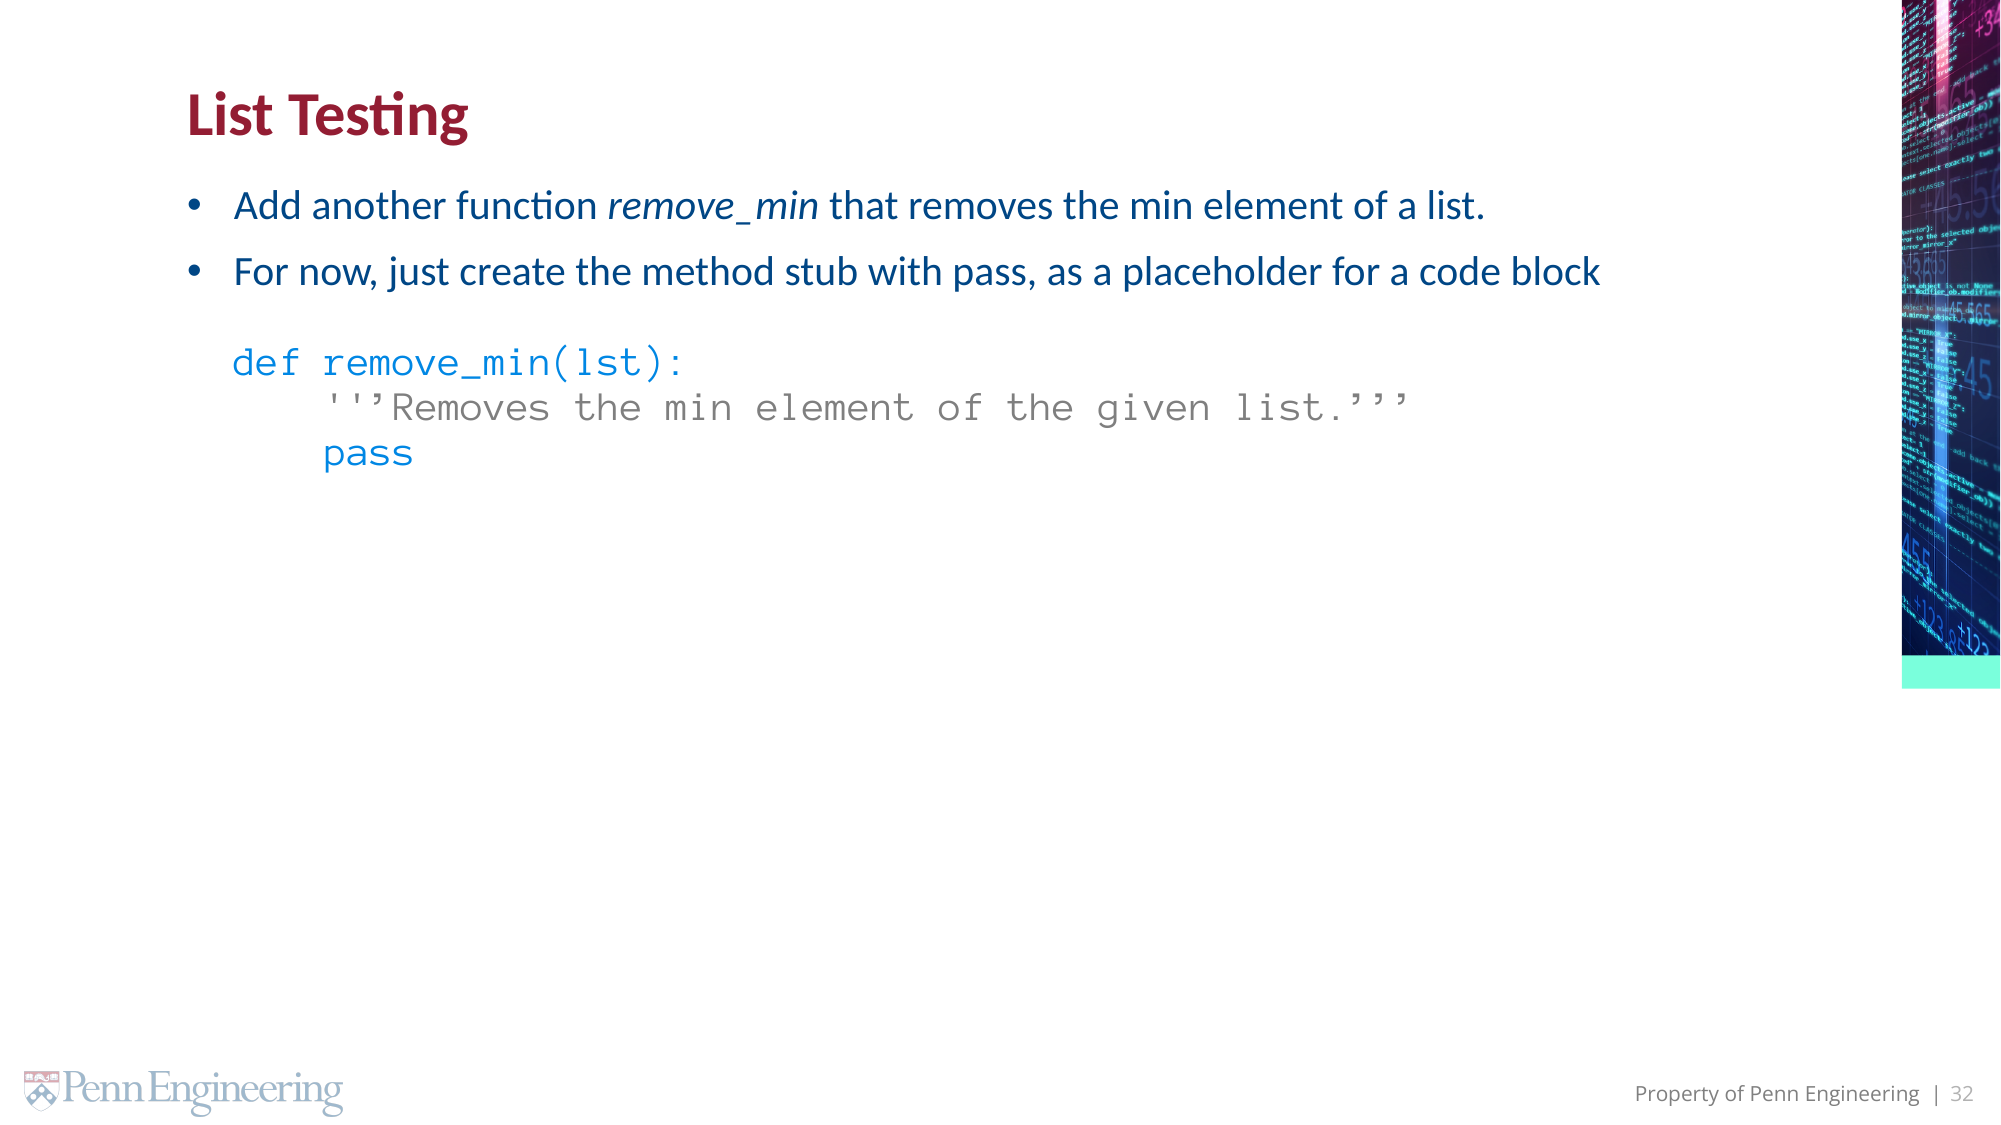

# List Testing
Add another function remove_min that removes the min element of a list.
For now, just create the method stub with pass, as a placeholder for a code block
def remove_min(lst):
    ''’Removes the min element of the given list.’’’
    pass
32